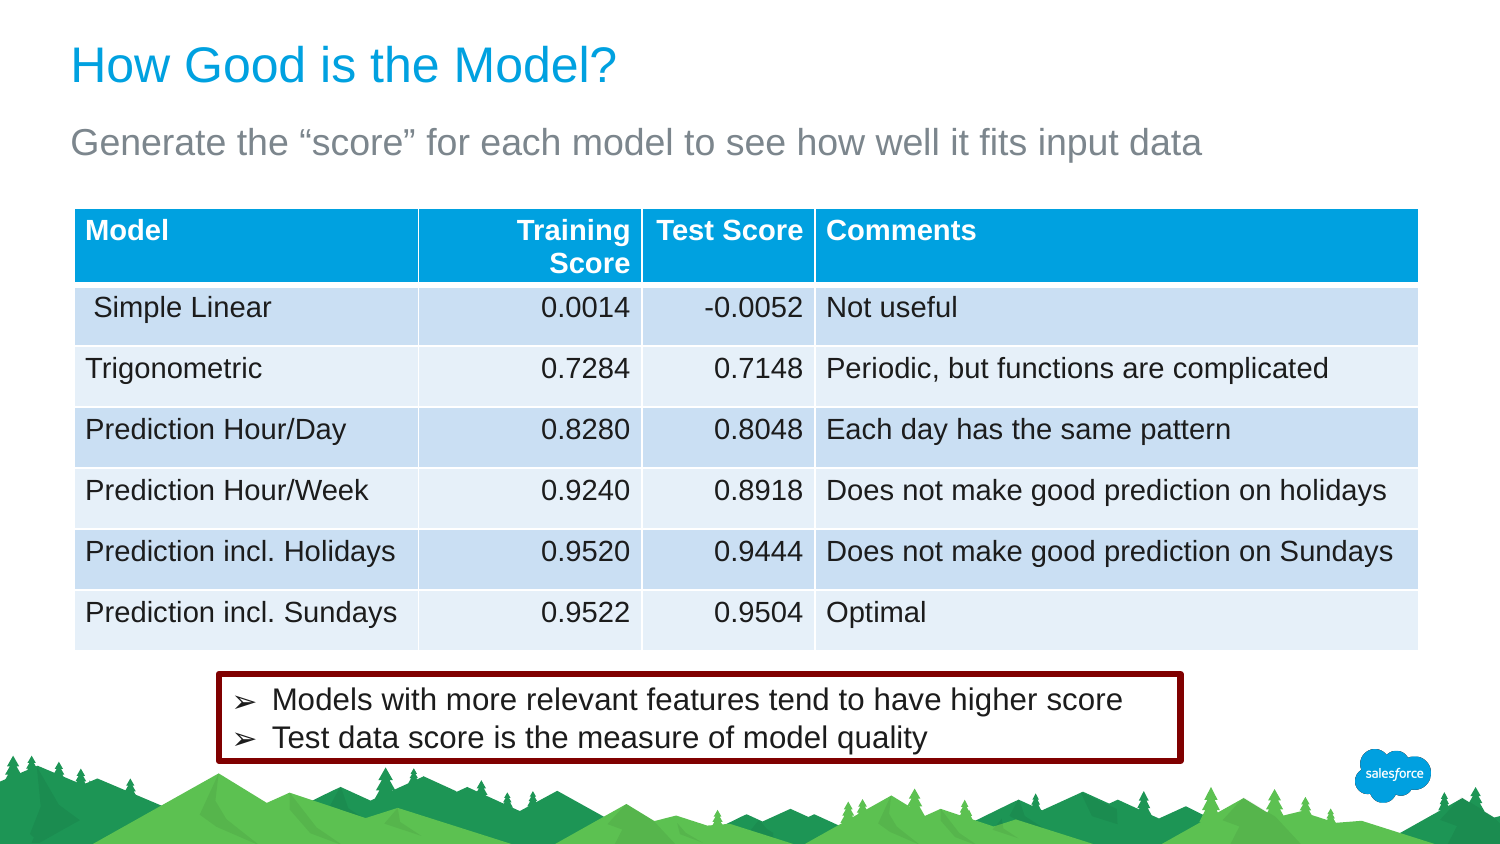

# How Good is the Model?
Generate the “score” for each model to see how well it fits input data
| Model | Training Score | Test Score | Comments |
| --- | --- | --- | --- |
| Simple Linear | 0.0014 | -0.0052 | Not useful |
| Trigonometric | 0.7284 | 0.7148 | Periodic, but functions are complicated |
| Prediction Hour/Day | 0.8280 | 0.8048 | Each day has the same pattern |
| Prediction Hour/Week | 0.9240 | 0.8918 | Does not make good prediction on holidays |
| Prediction incl. Holidays | 0.9520 | 0.9444 | Does not make good prediction on Sundays |
| Prediction incl. Sundays | 0.9522 | 0.9504 | Optimal |
Models with more relevant features tend to have higher score
Test data score is the measure of model quality